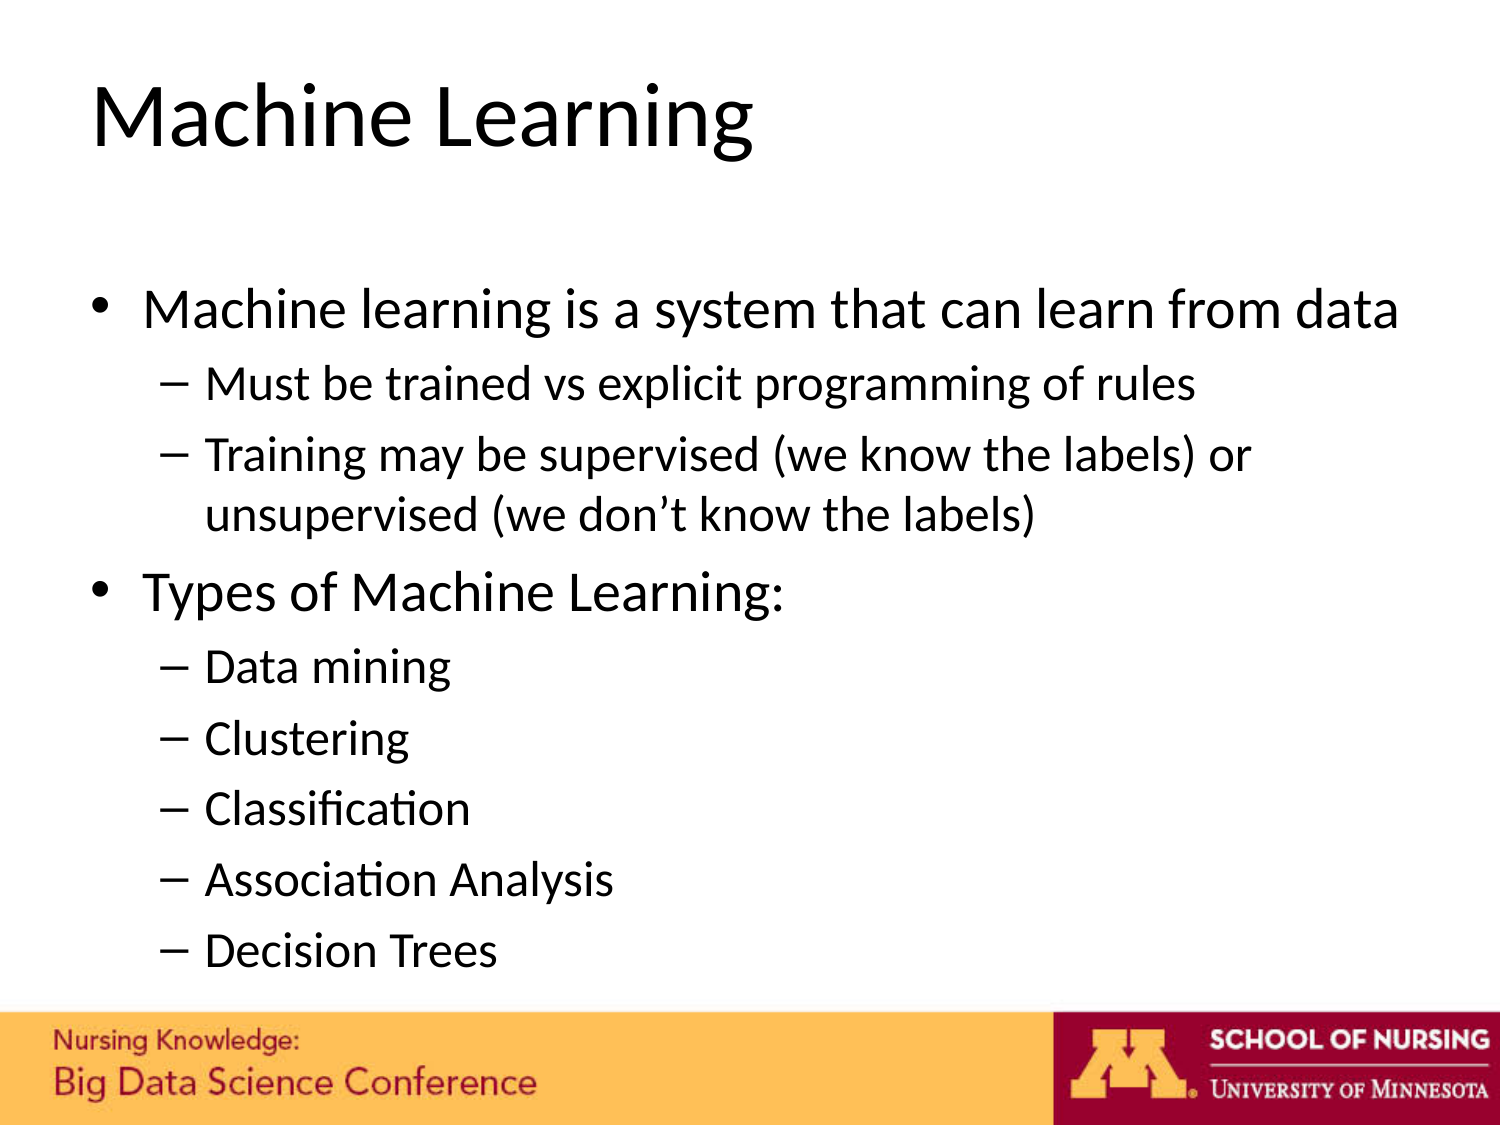

# Machine Learning
Machine learning is a system that can learn from data
Must be trained vs explicit programming of rules
Training may be supervised (we know the labels) or unsupervised (we don’t know the labels)
Types of Machine Learning:
Data mining
Clustering
Classification
Association Analysis
Decision Trees